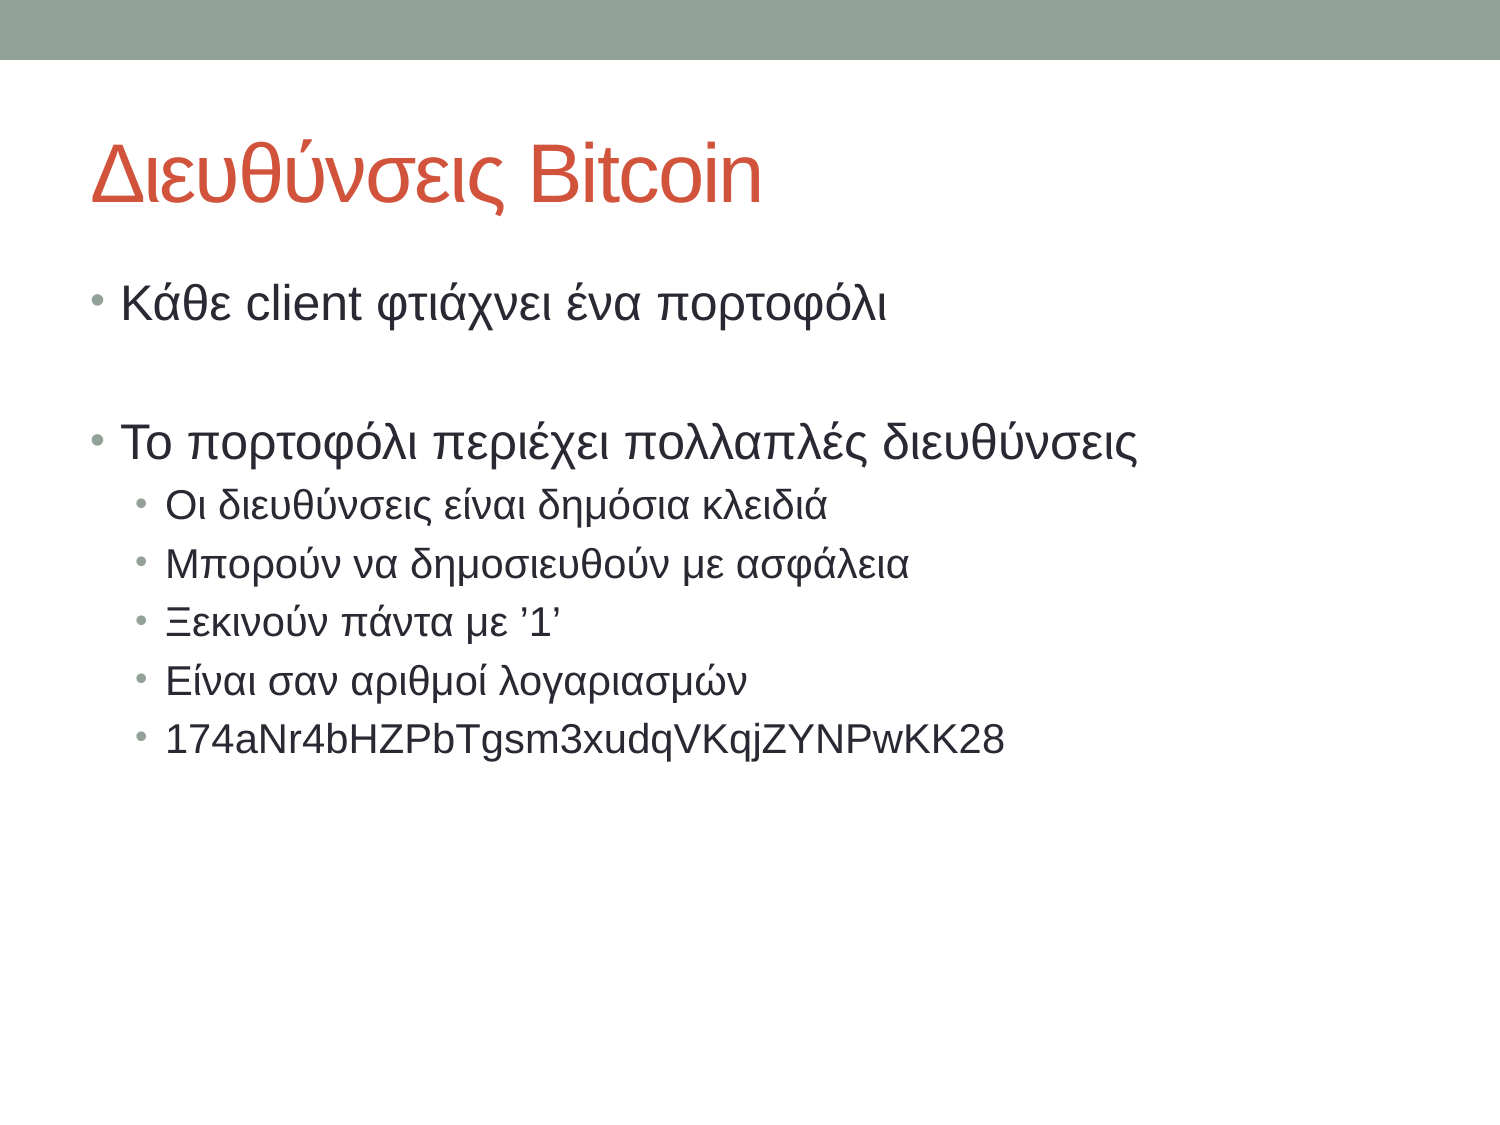

# Διευθύνσεις Bitcoin
Κάθε client φτιάχνει ένα πορτοφόλι

Το πορτοφόλι περιέχει πολλαπλές διευθύνσεις
Οι διευθύνσεις είναι δημόσια κλειδιά
Μπορούν να δημοσιευθούν με ασφάλεια
Ξεκινούν πάντα με ’1’
Είναι σαν αριθμοί λογαριασμών
174aNr4bHZPbTgsm3xudqVKqjZYNPwKK28